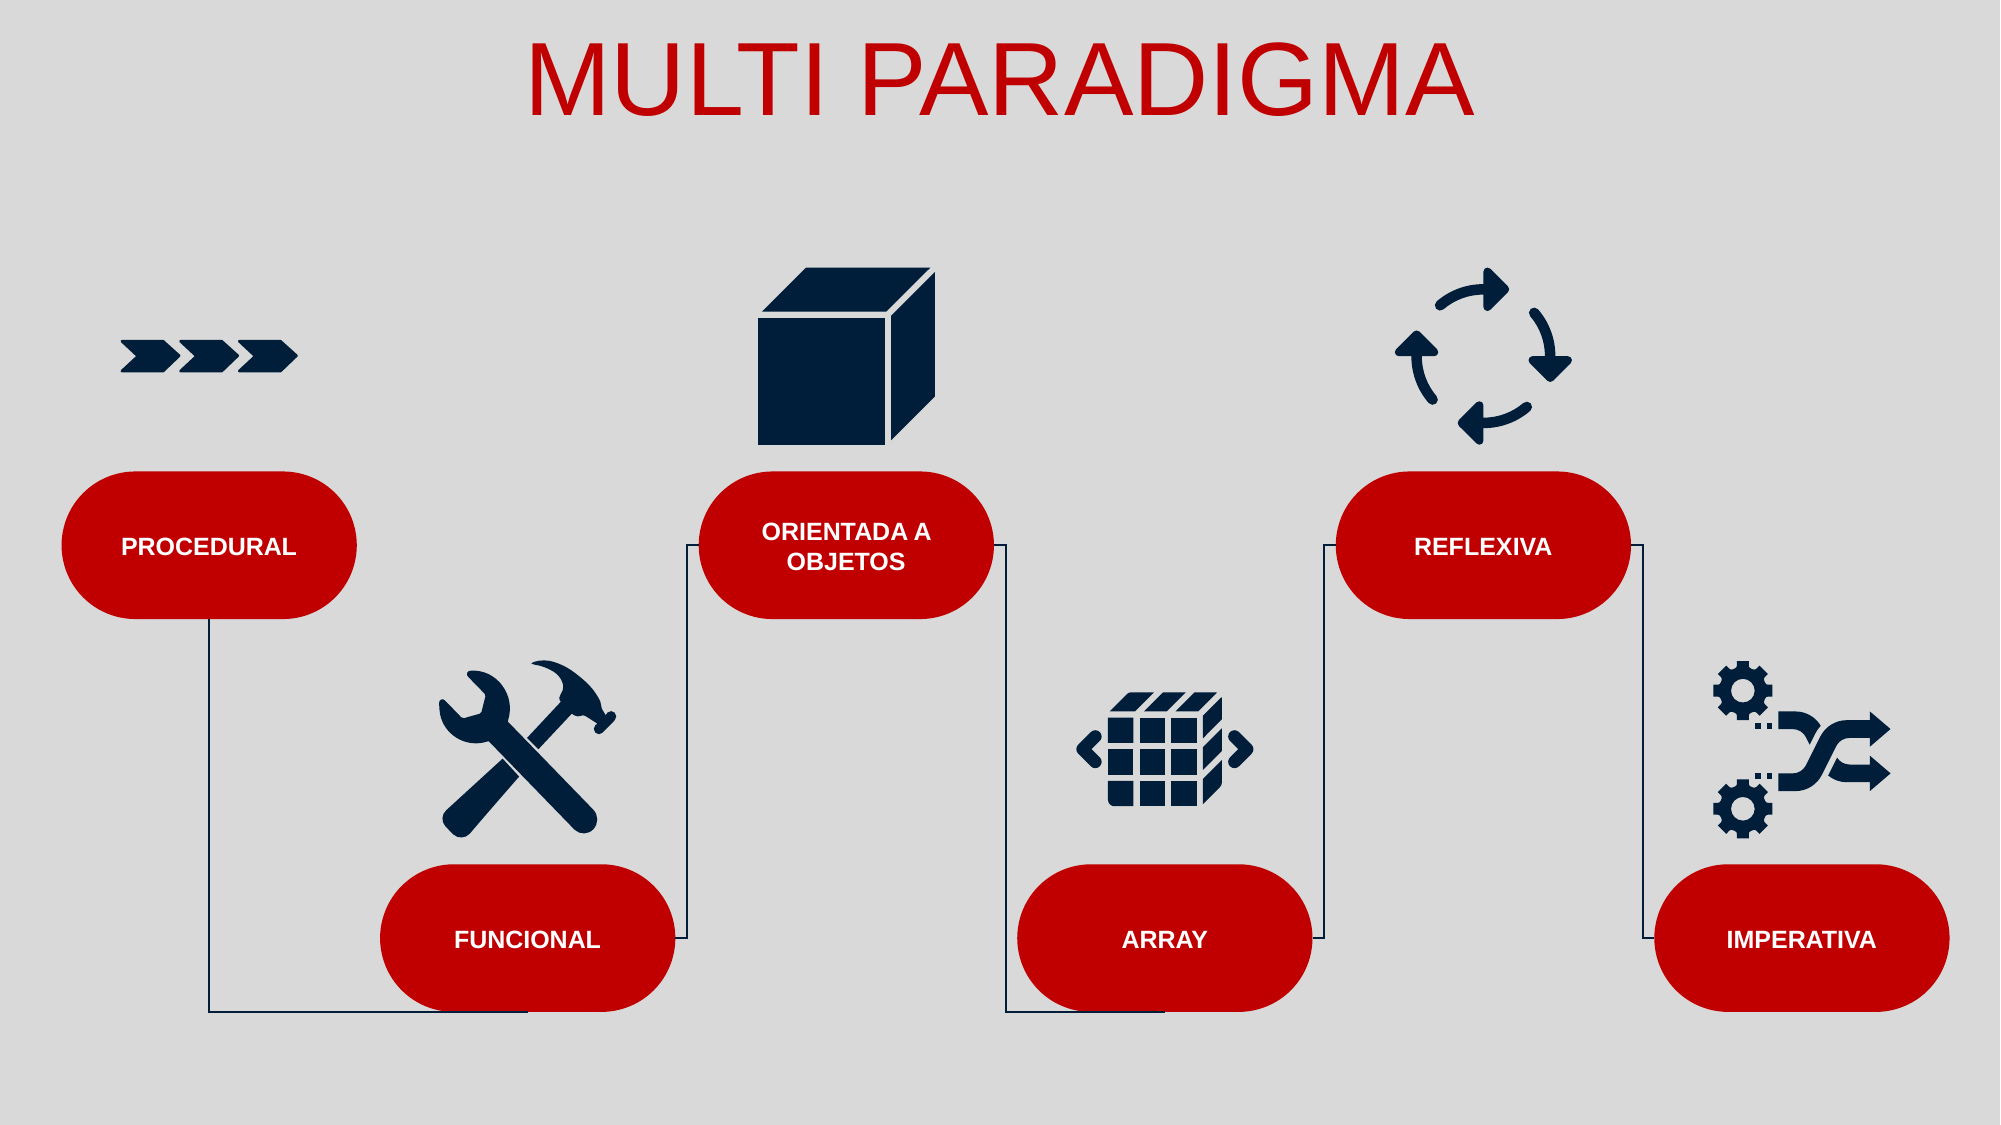

multi paradigma

ORIENTADA A OBJETOS

REFLEXIVA

PROCEDURAL

FUNCIONAL

IMPERATIVA

ARRAY